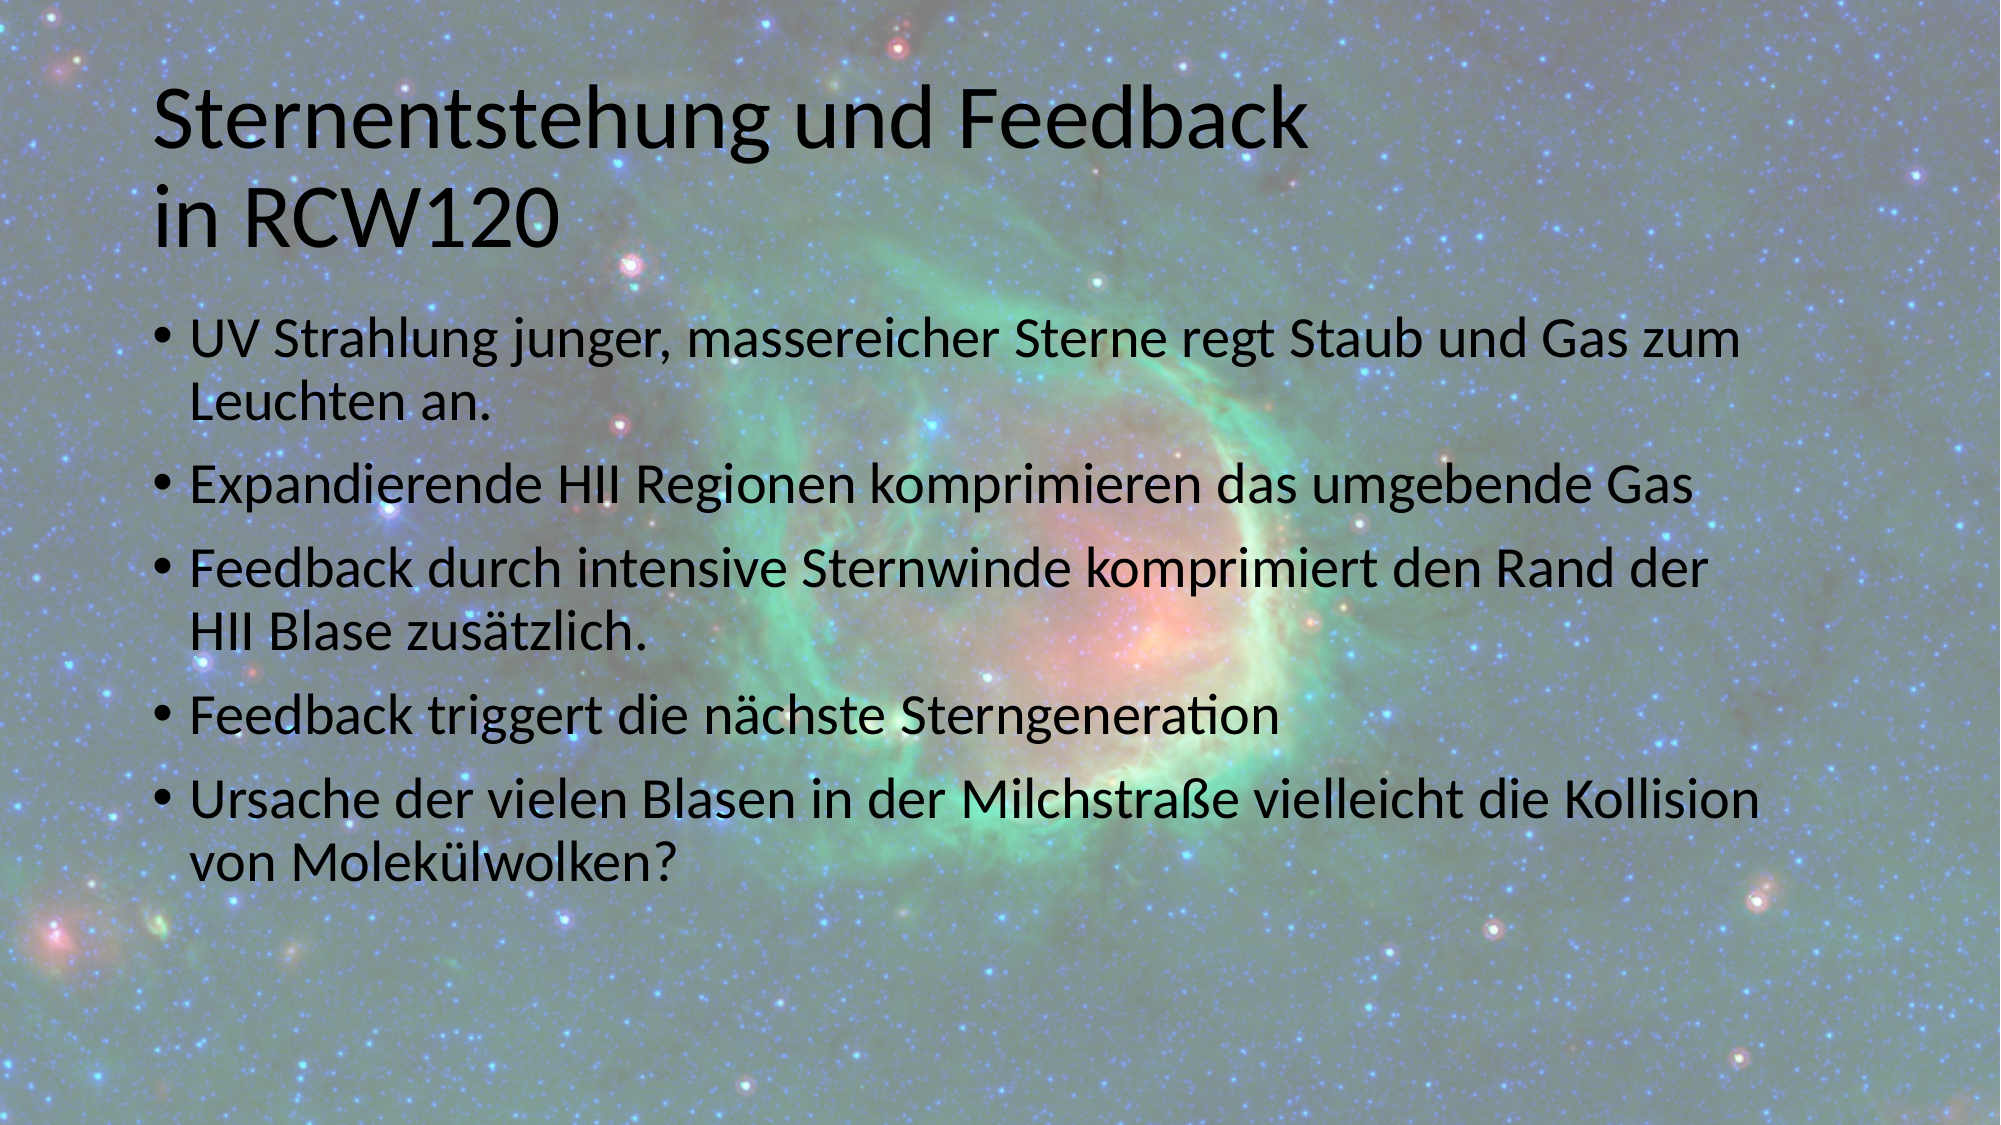

# Sternentstehung und Feedback in RCW120
UV Strahlung junger, massereicher Sterne regt Staub und Gas zum Leuchten an.
Expandierende HII Regionen komprimieren das umgebende Gas
Feedback durch intensive Sternwinde komprimiert den Rand der
HII Blase zusätzlich.
Feedback triggert die nächste Sterngeneration
Ursache der vielen Blasen in der Milchstraße vielleicht die Kollision von Molekülwolken?